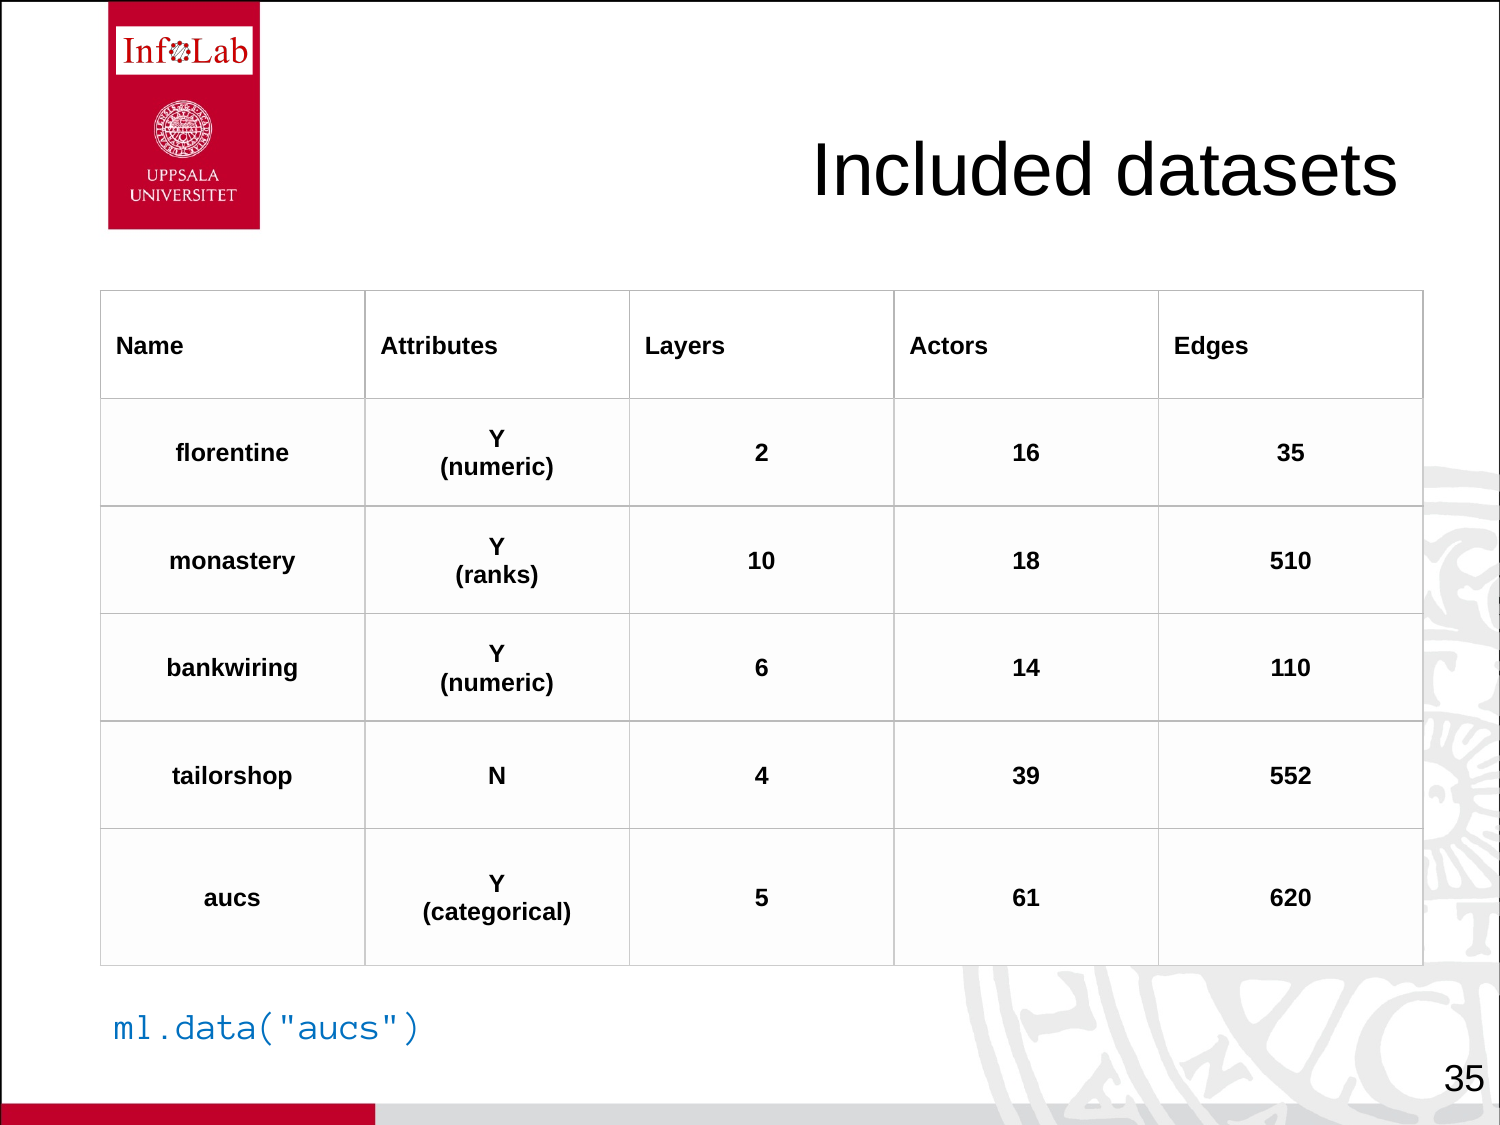

# Included datasets
| Name | Attributes | Layers | Actors | Edges |
| --- | --- | --- | --- | --- |
| florentine | Y (numeric) | 2 | 16 | 35 |
| monastery | Y (ranks) | 10 | 18 | 510 |
| bankwiring | Y (numeric) | 6 | 14 | 110 |
| tailorshop | N | 4 | 39 | 552 |
| aucs | Y (categorical) | 5 | 61 | 620 |
ml.data("aucs")